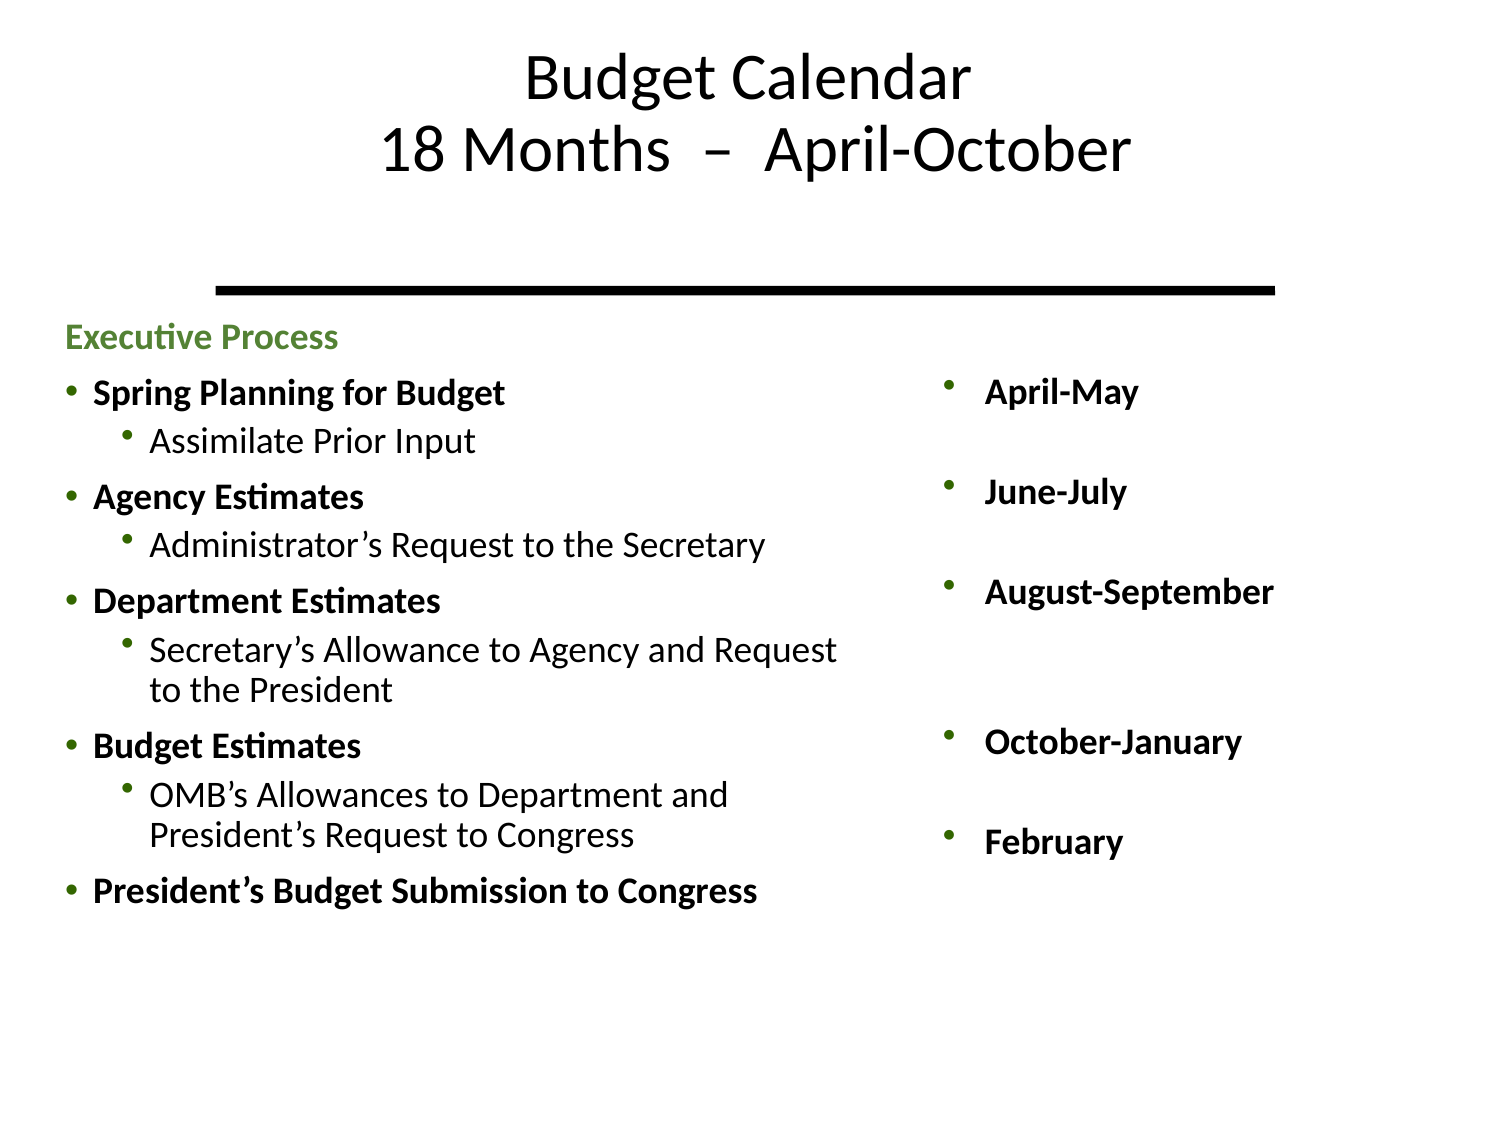

# Budget Calendar 18 Months  –  April-October

Executive Process
Spring Planning for Budget
Assimilate Prior Input
Agency Estimates
Administrator’s Request to the Secretary
Department Estimates
Secretary’s Allowance to Agency and Request to the President
Budget Estimates
OMB’s Allowances to Department and President’s Request to Congress
President’s Budget Submission to Congress

April-May

June-July

August-September

October-January

February